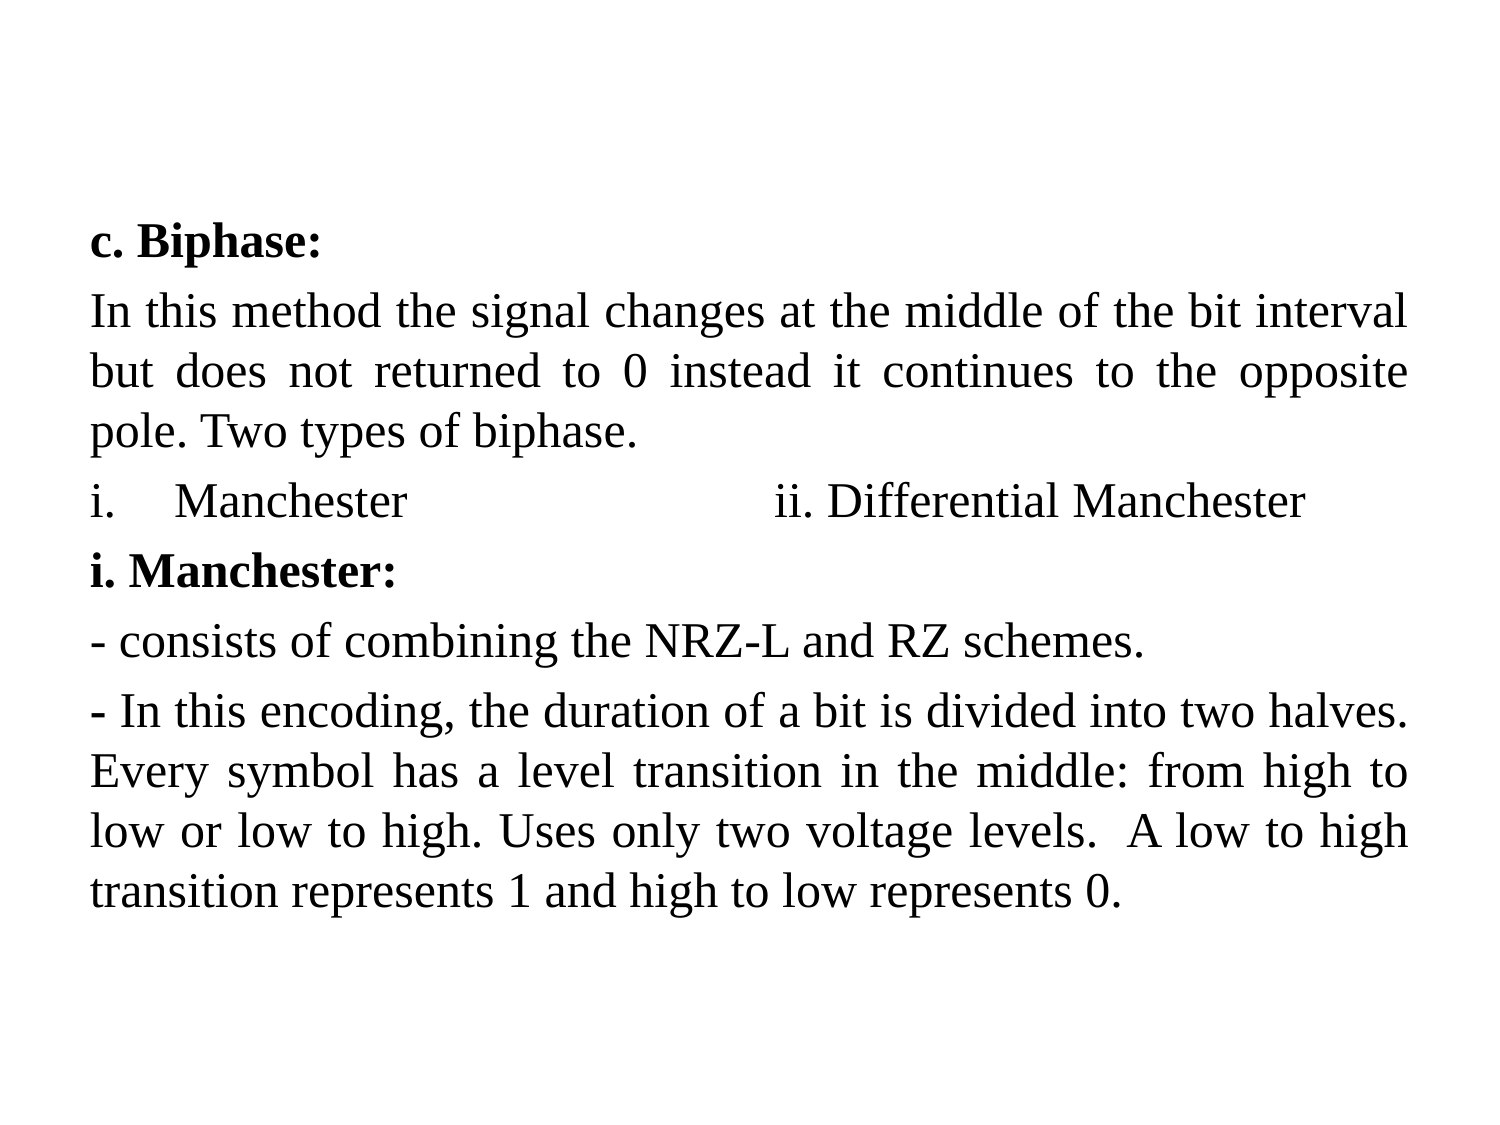

#
c. Biphase:
In this method the signal changes at the middle of the bit interval but does not returned to 0 instead it continues to the opposite pole. Two types of biphase.
Manchester			ii. Differential Manchester
i. Manchester:
- consists of combining the NRZ-L and RZ schemes.
- In this encoding, the duration of a bit is divided into two halves. Every symbol has a level transition in the middle: from high to low or low to high. Uses only two voltage levels.  A low to high transition represents 1 and high to low represents 0.